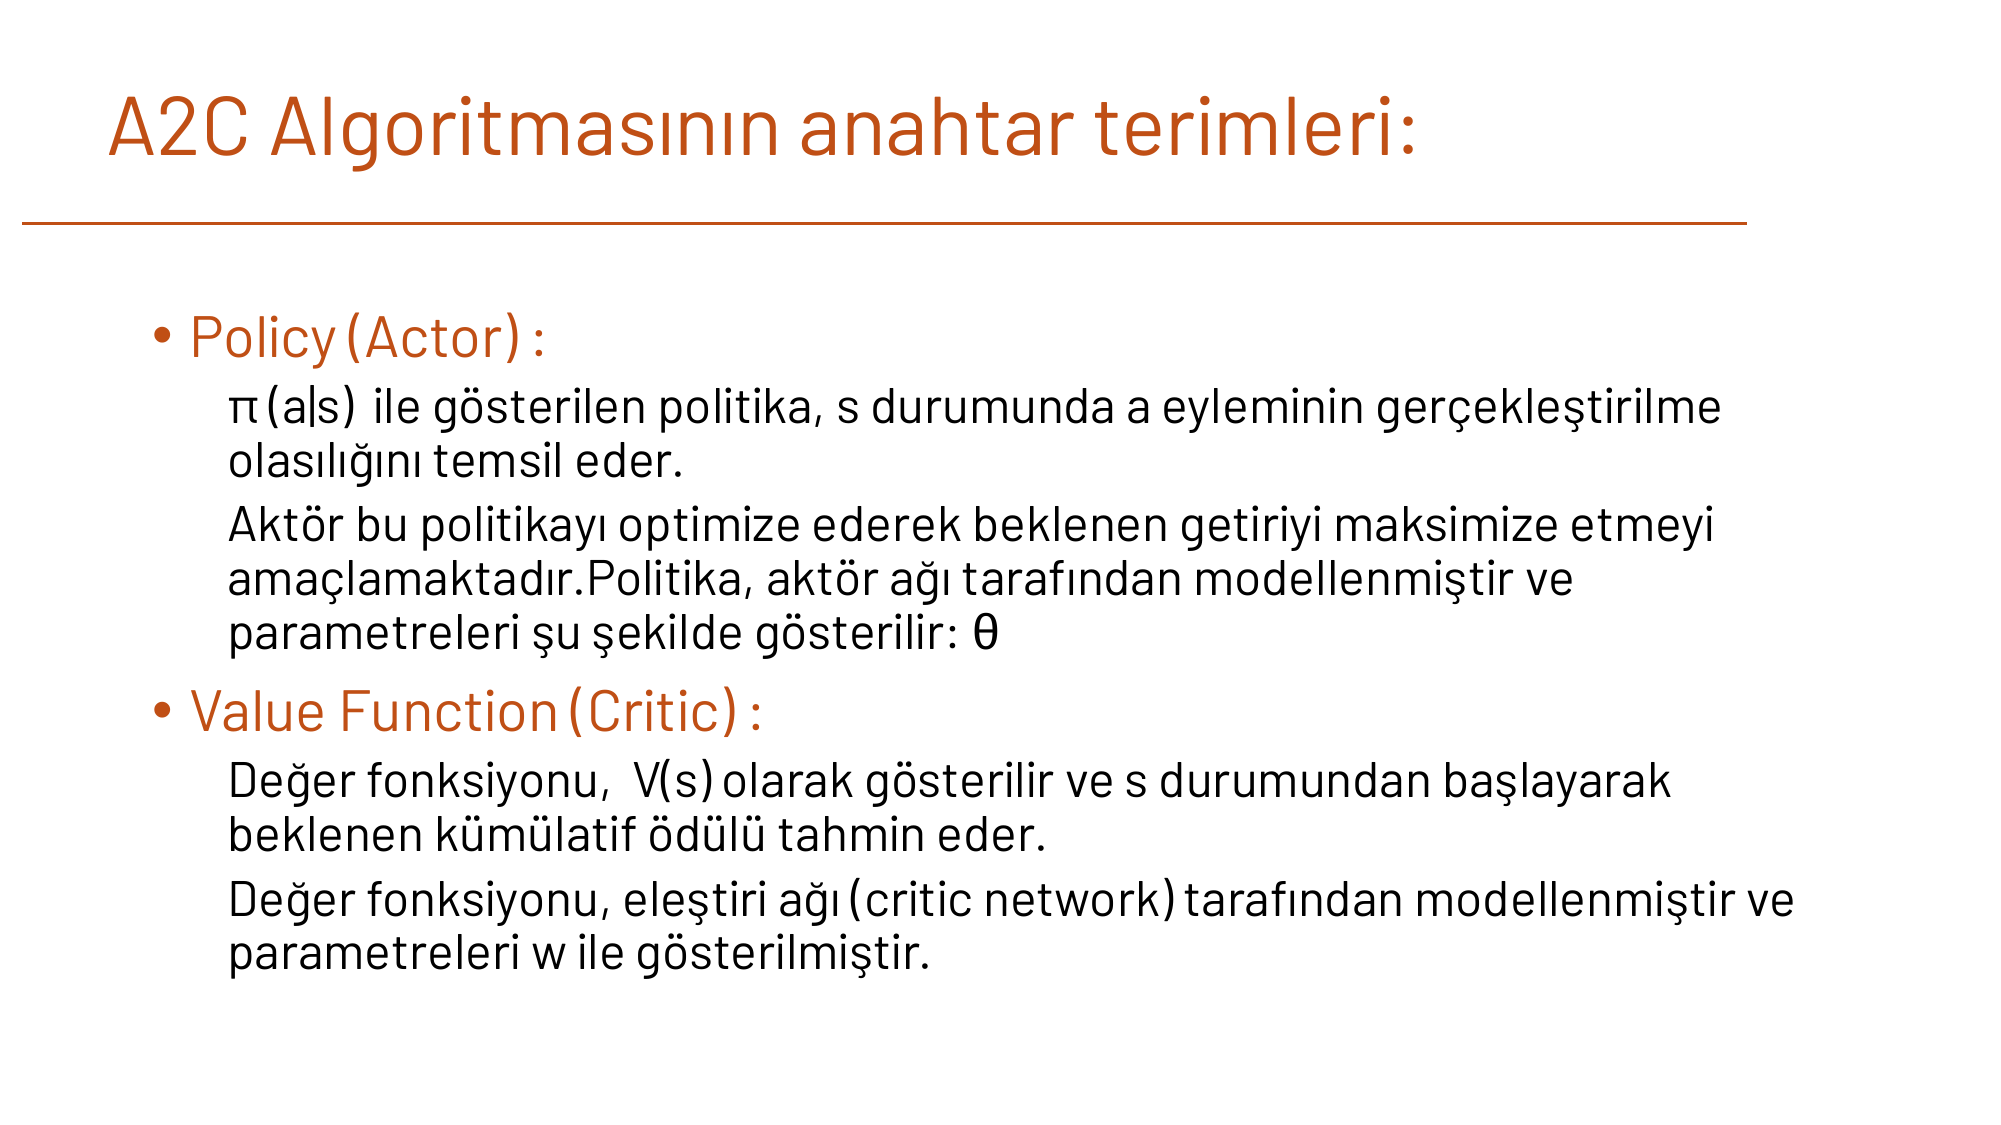

# A2C Algoritmasının anahtar terimleri:
Policy (Actor) :
π (a|s)  ile gösterilen politika, s durumunda a eyleminin gerçekleştirilme olasılığını temsil eder.
Aktör bu politikayı optimize ederek beklenen getiriyi maksimize etmeyi amaçlamaktadır.Politika, aktör ağı tarafından modellenmiştir ve parametreleri şu şekilde gösterilir: θ
Value Function (Critic) :
Değer fonksiyonu,  V(s) olarak gösterilir ve s durumundan başlayarak beklenen kümülatif ödülü tahmin eder.
Değer fonksiyonu, eleştiri ağı (critic network) tarafından modellenmiştir ve parametreleri w ile gösterilmiştir.